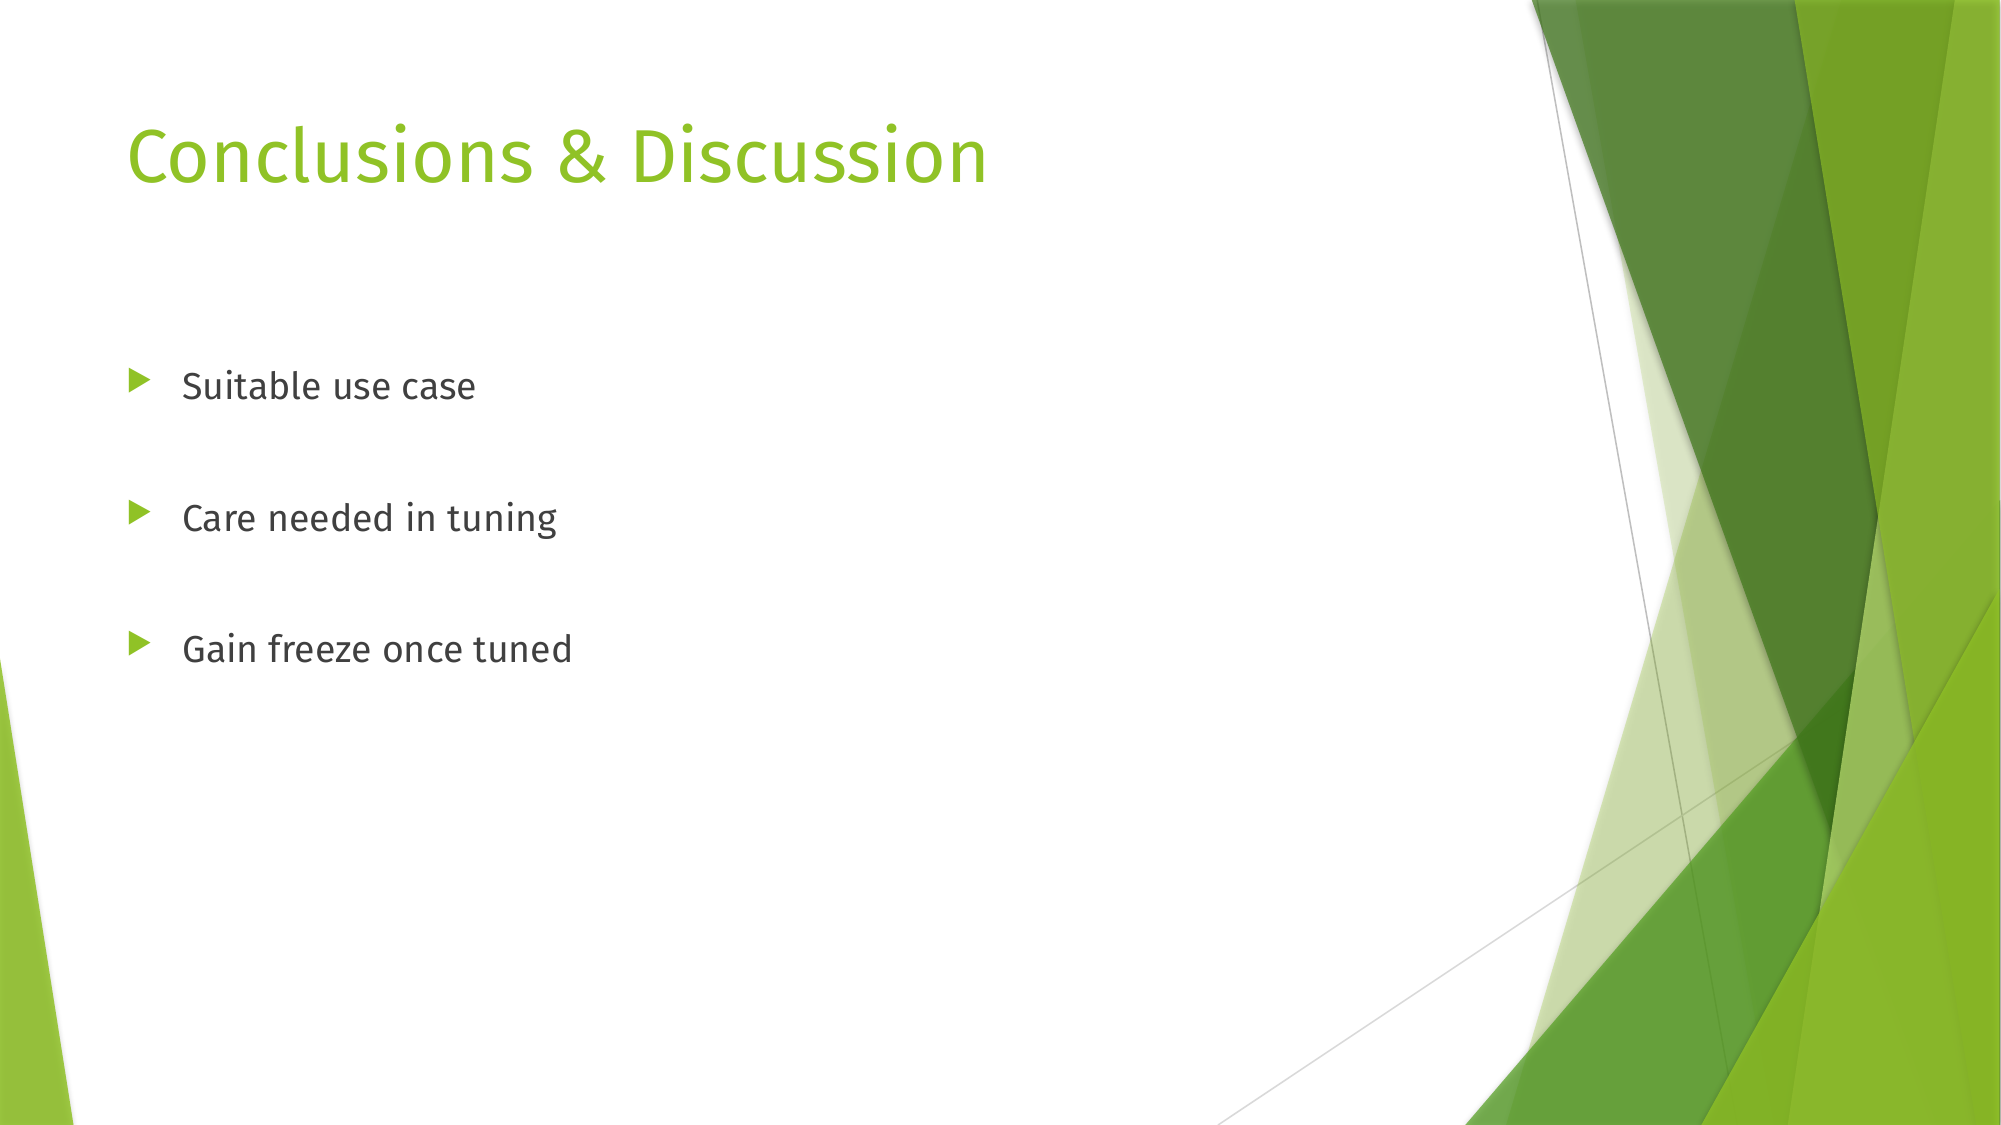

# Conclusions & Discussion
Suitable use case

Care needed in tuning

Gain freeze once tuned